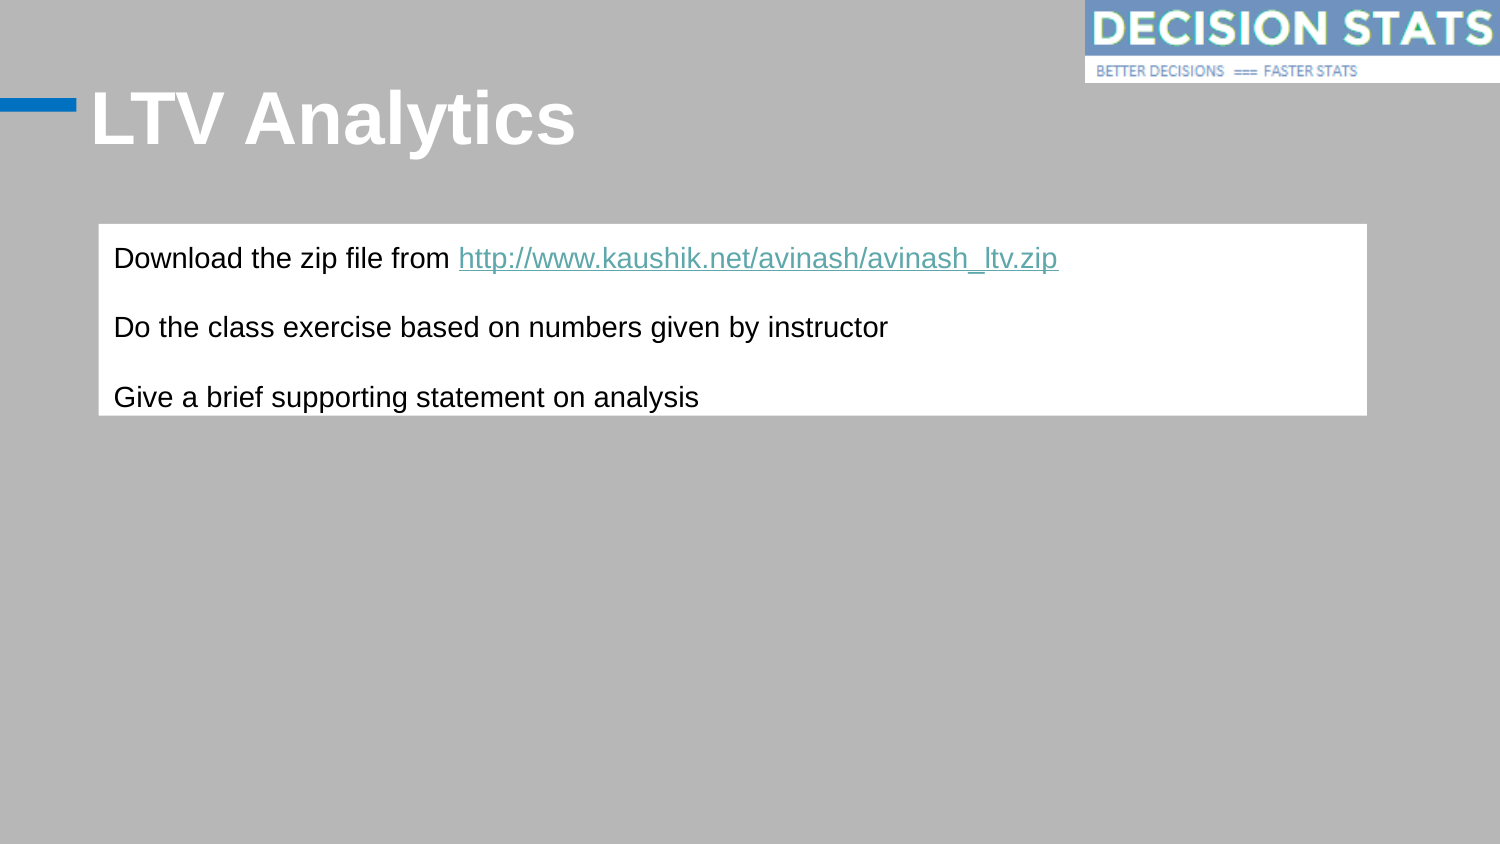

# LTV Analytics
Download the zip file from http://www.kaushik.net/avinash/avinash_ltv.zip

Do the class exercise based on numbers given by instructor

Give a brief supporting statement on analysis